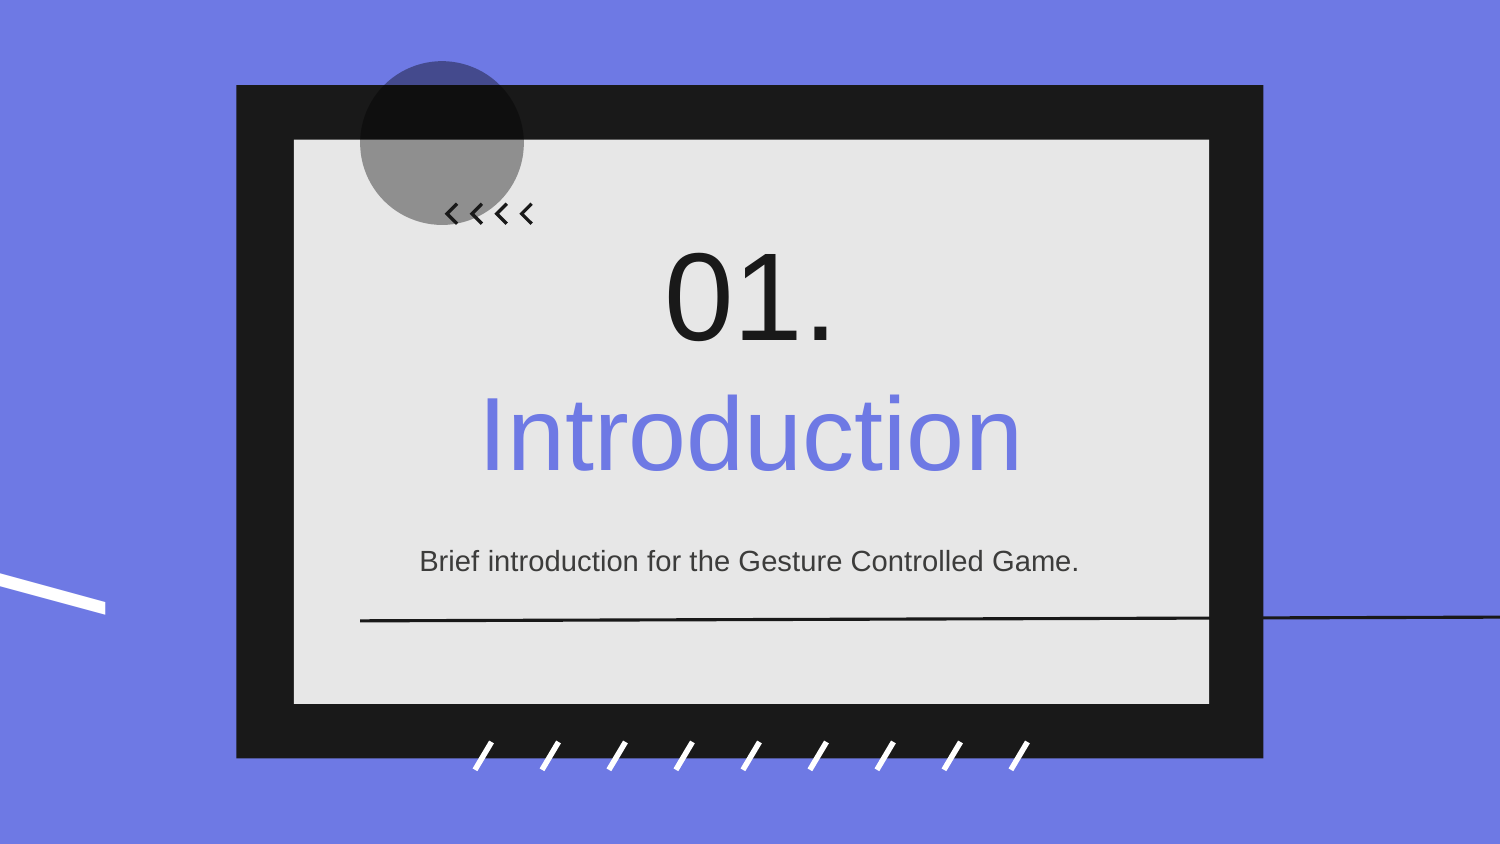

01.
# Introduction
Brief introduction for the Gesture Controlled Game.